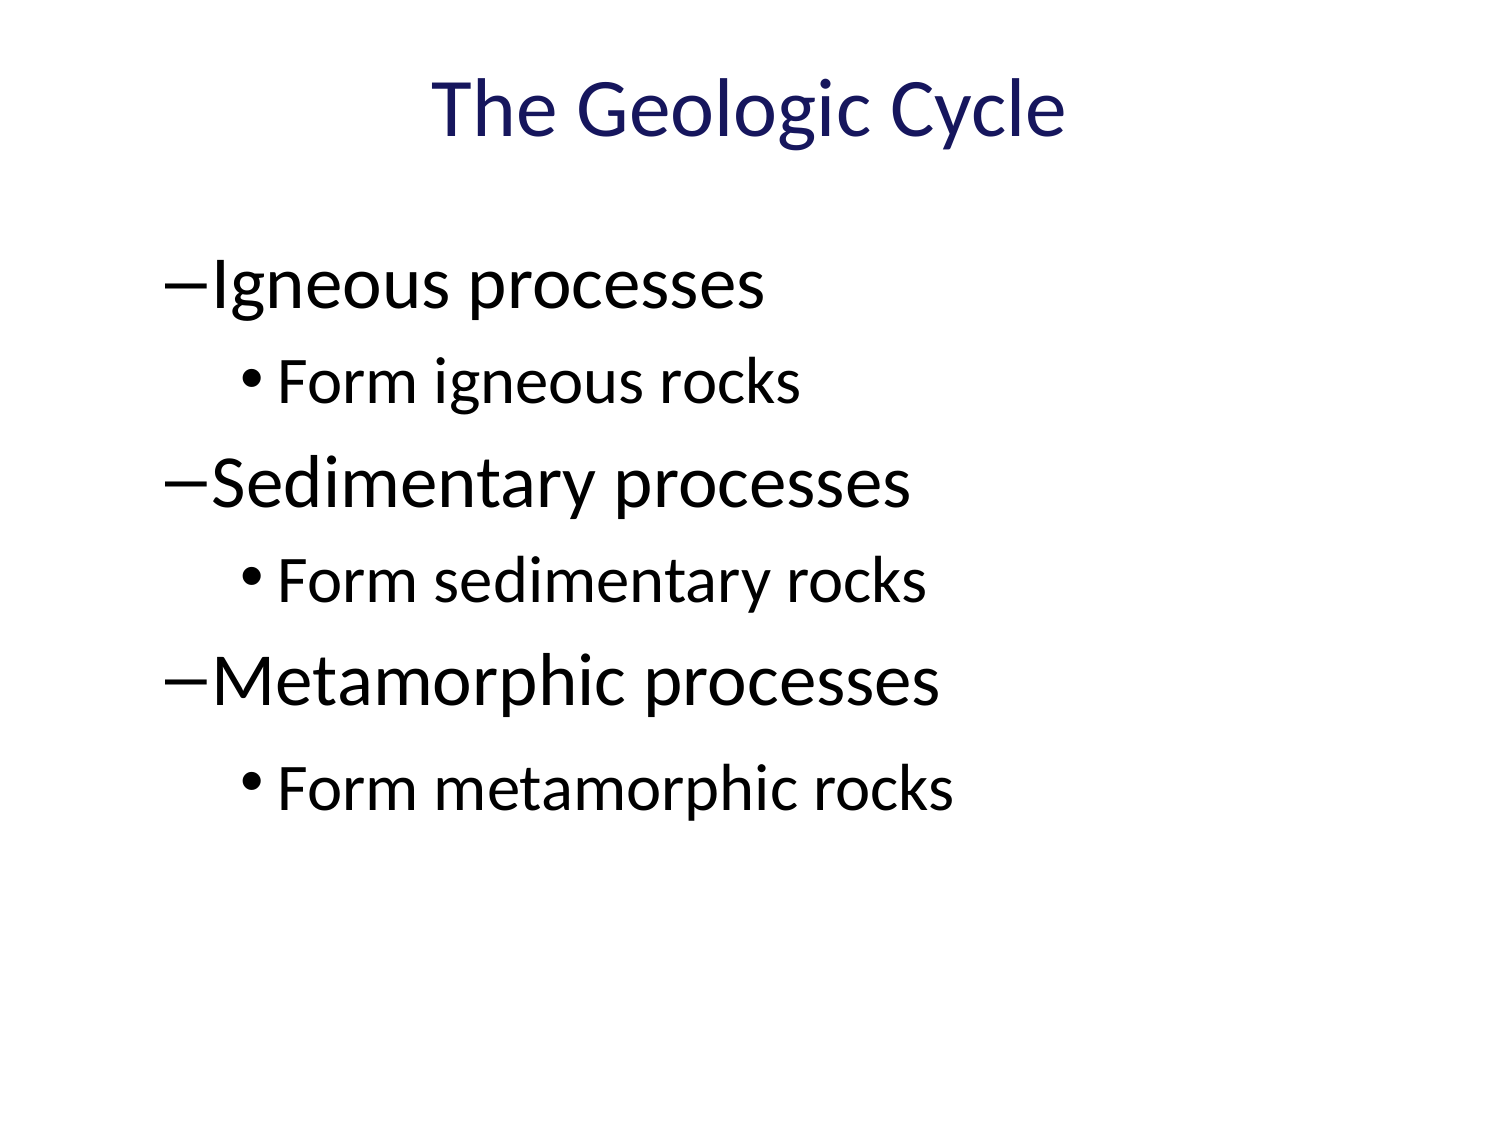

# The Geologic Cycle
Igneous processes
Form igneous rocks
Sedimentary processes
Form sedimentary rocks
Metamorphic processes
Form metamorphic rocks